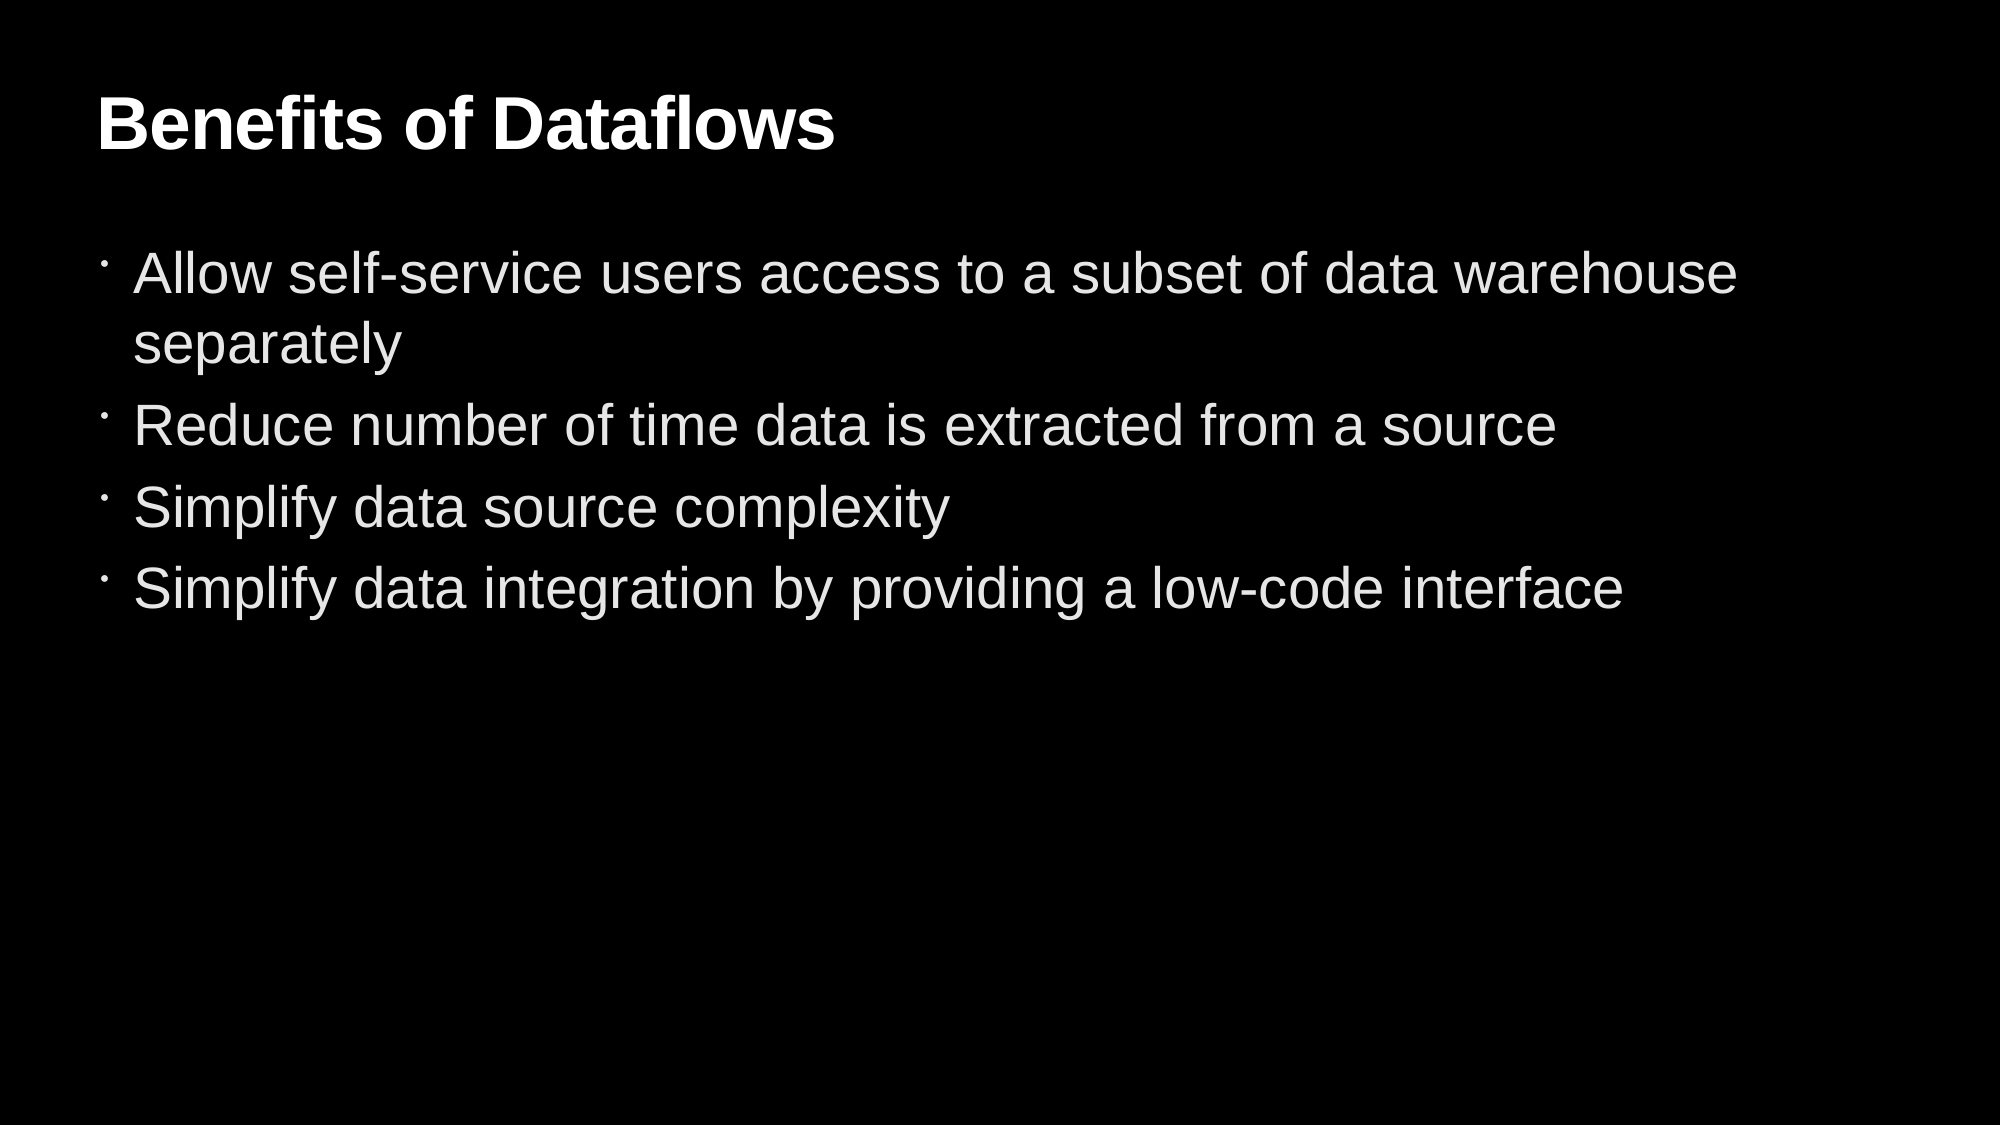

# Benefits of Dataflows
Allow self-service users access to a subset of data warehouse separately
Reduce number of time data is extracted from a source
Simplify data source complexity
Simplify data integration by providing a low-code interface